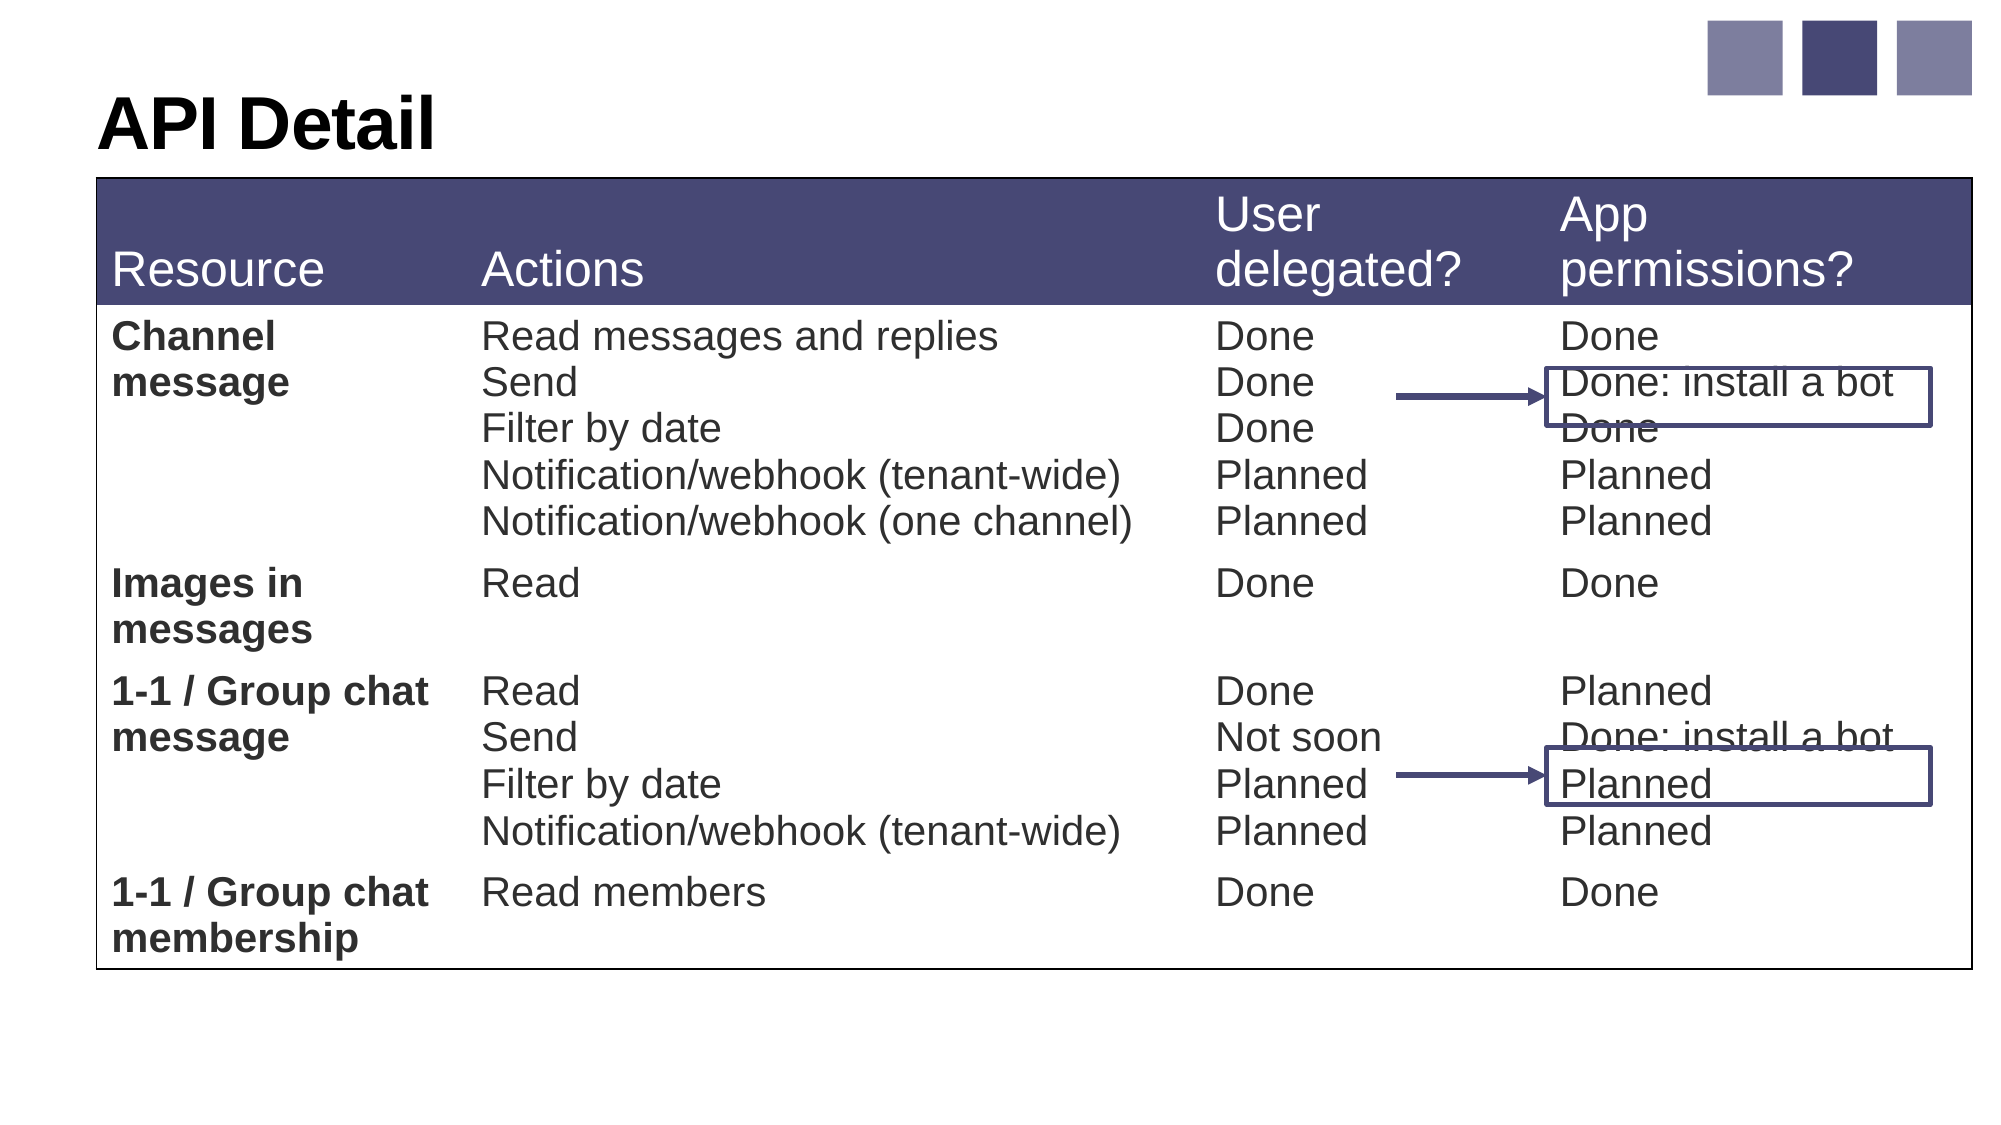

# API Detail
| Resource | Actions | User delegated? | App permissions? |
| --- | --- | --- | --- |
| Channel message | Read messages and replies Send Filter by date Notification/webhook (tenant-wide) Notification/webhook (one channel) | Done Done Done Planned Planned | Done Done: install a bot Done Planned Planned |
| Images in messages | Read | Done | Done |
| 1-1 / Group chat message | Read Send Filter by date Notification/webhook (tenant-wide) | Done Not soon Planned Planned | Planned Done: install a bot Planned Planned |
| 1-1 / Group chat membership | Read members | Done | Done |